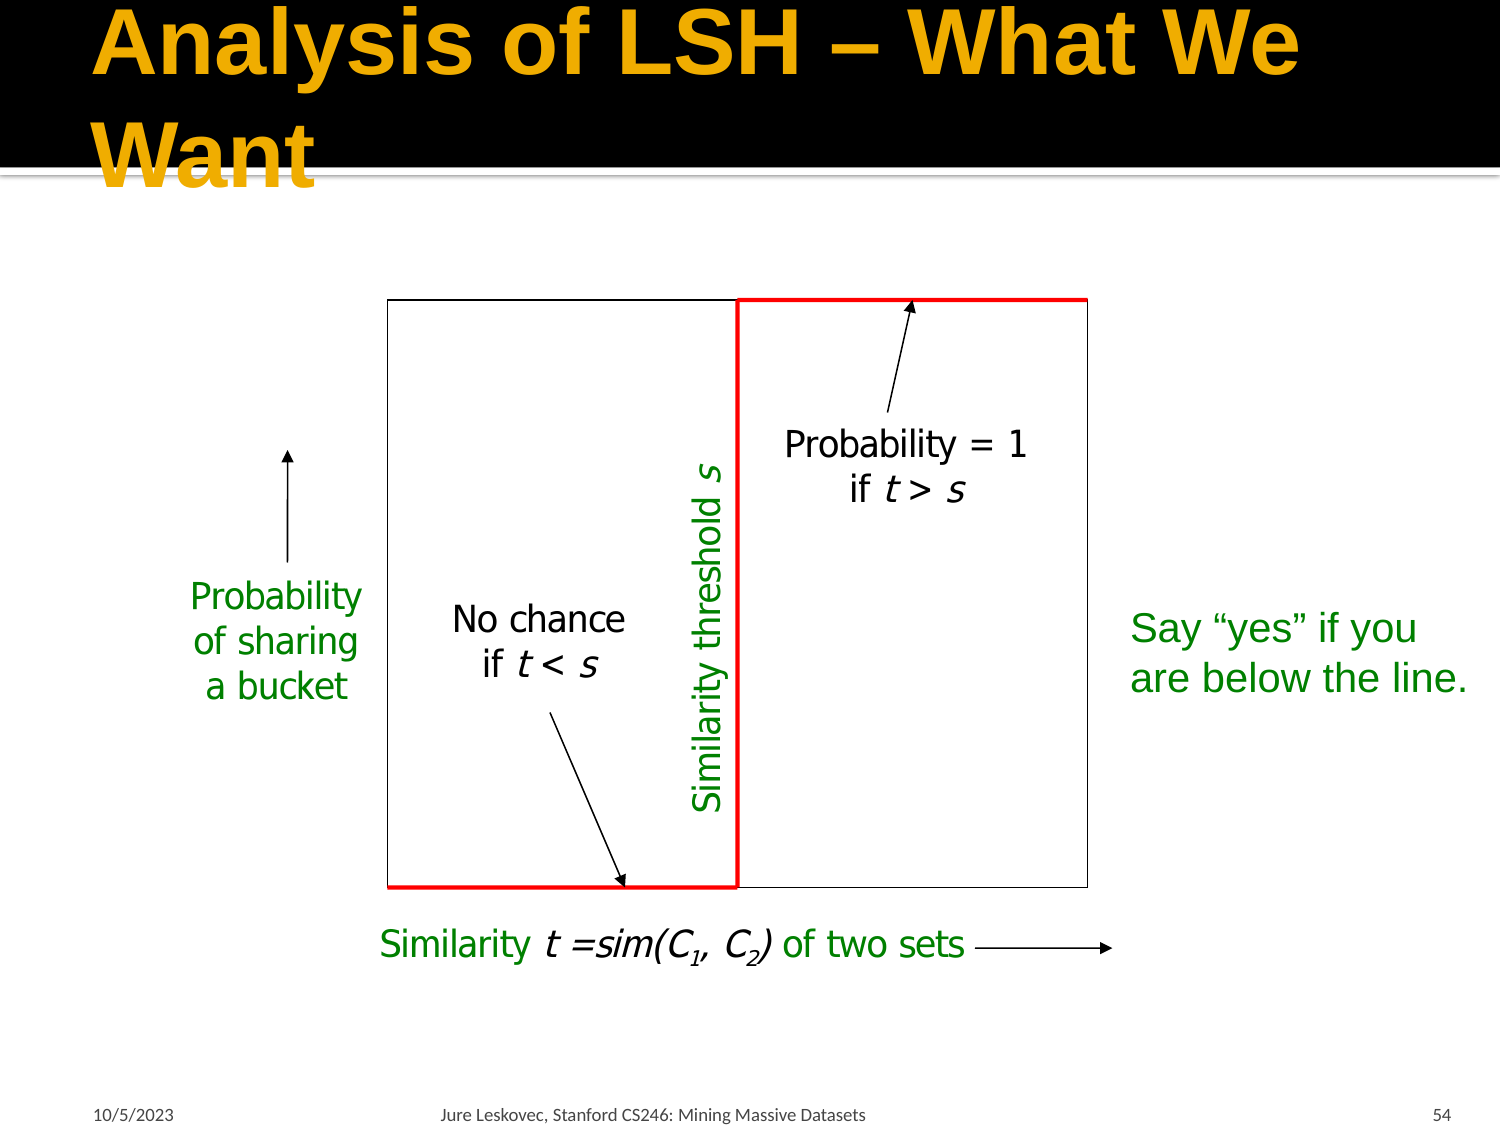

# Analysis of LSH – What We Want

Probability = 1 if t > s

Probability
of sharing
a bucket
No chance
if t < s

Say “yes” if you
are below the line.
Similarity threshold s

       Similarity t =sim(C1, C2) of two sets

10/5/2023
Jure Leskovec, Stanford CS246: Mining Massive Datasets
54